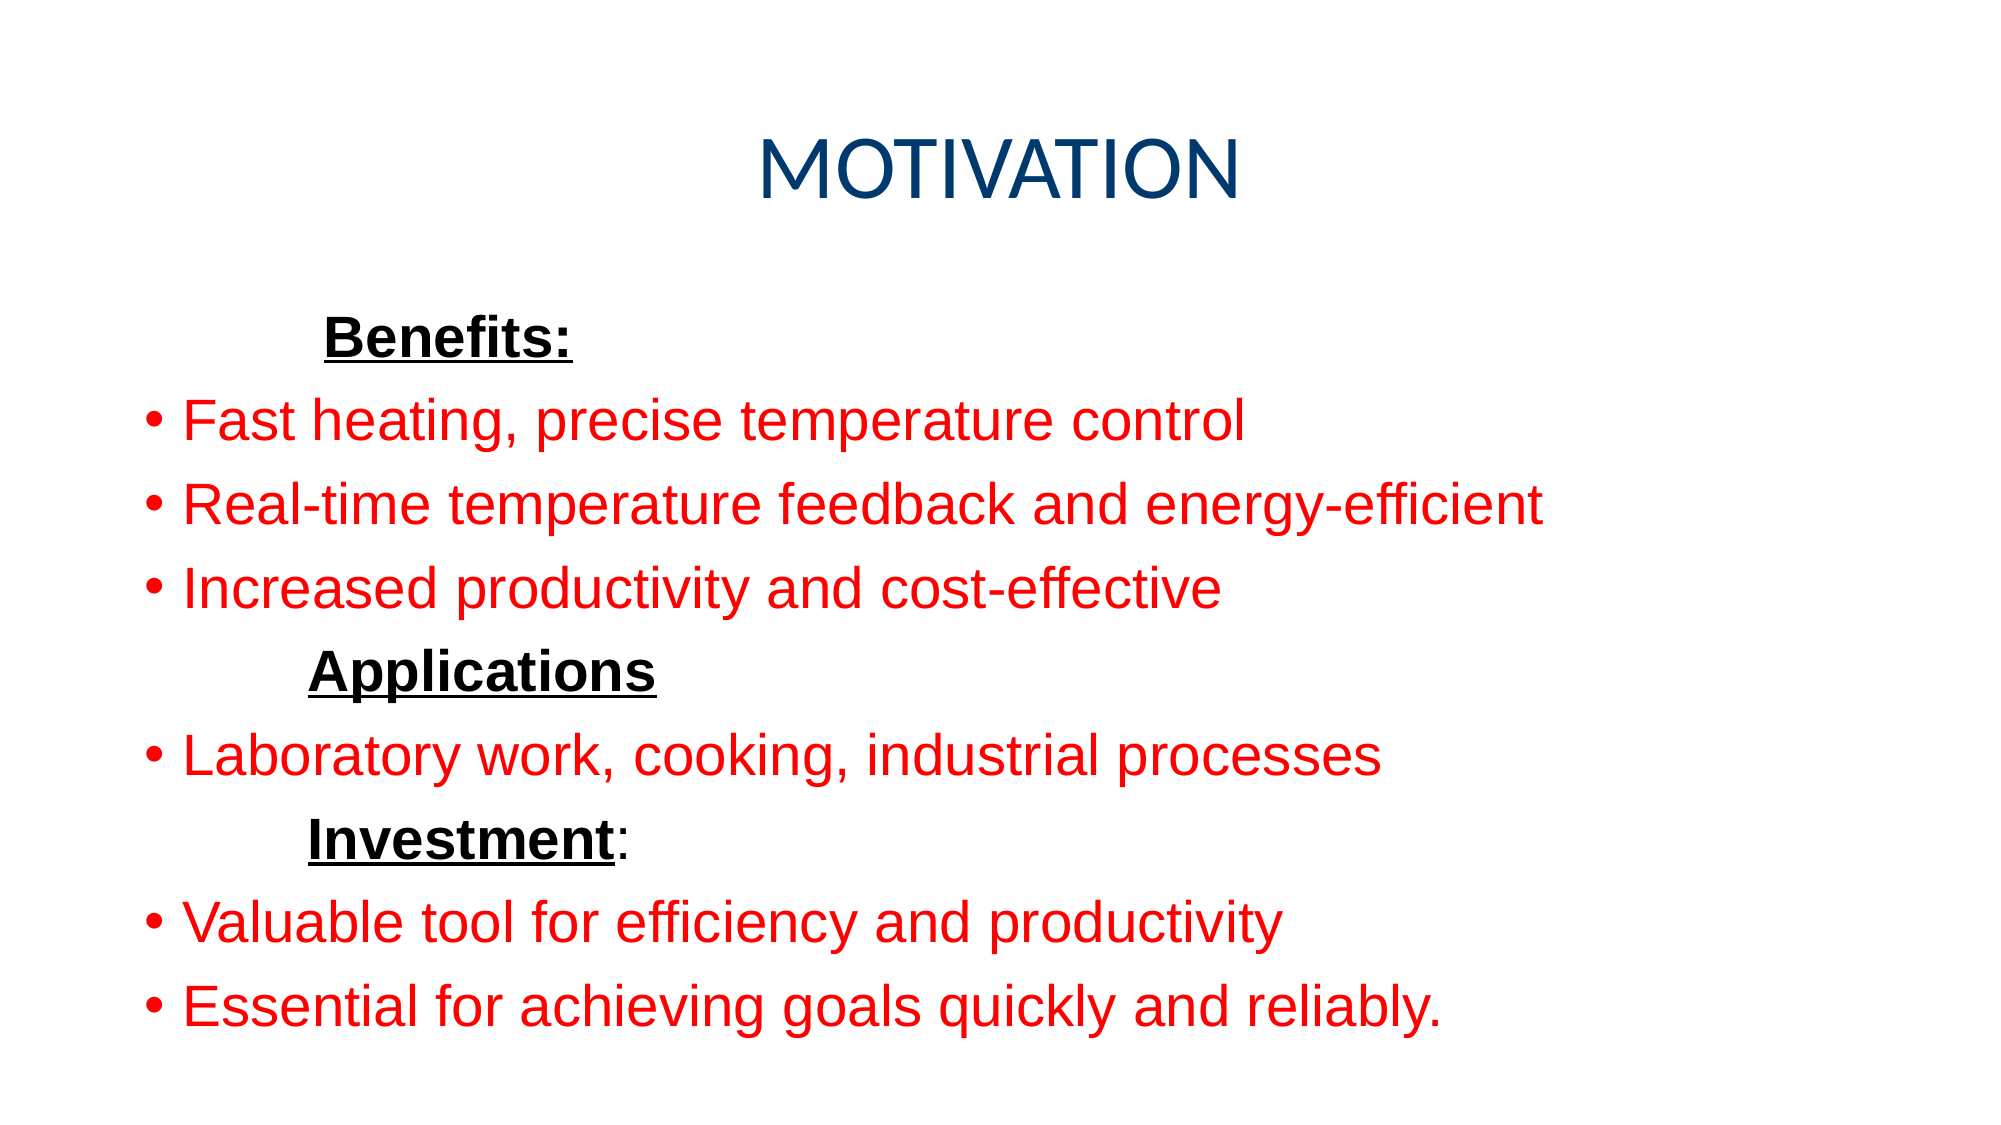

# MOTIVATION
           Benefits:
Fast heating, precise temperature control
Real-time temperature feedback and energy-efficient
Increased productivity and cost-effective
          Applications
Laboratory work, cooking, industrial processes
          Investment:
Valuable tool for efficiency and productivity
Essential for achieving goals quickly and reliably.